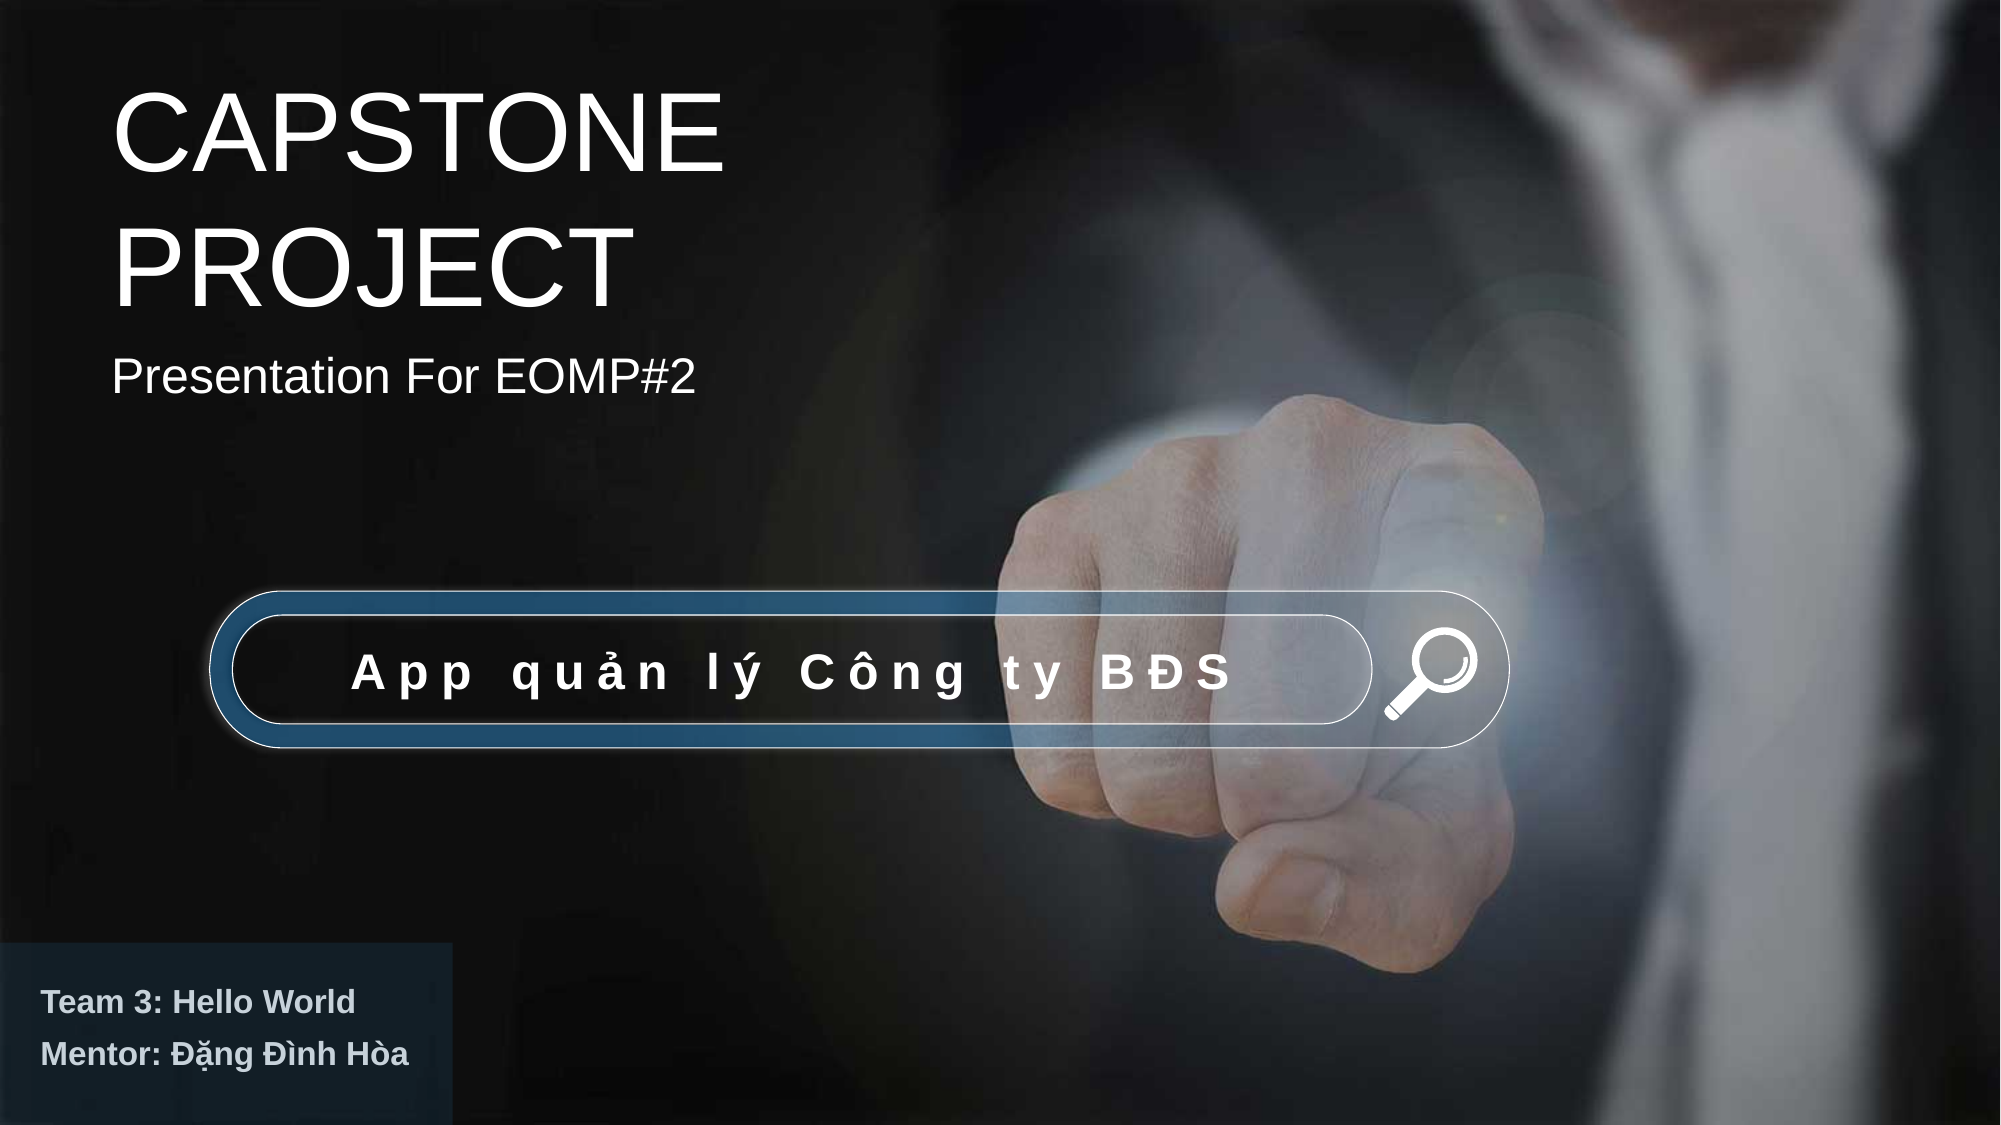

CAPSTONE PROJECT
Presentation For EOMP#2

App quản lý Công ty BĐS

Team 3: Hello World
Mentor: Đặng Đình Hòa